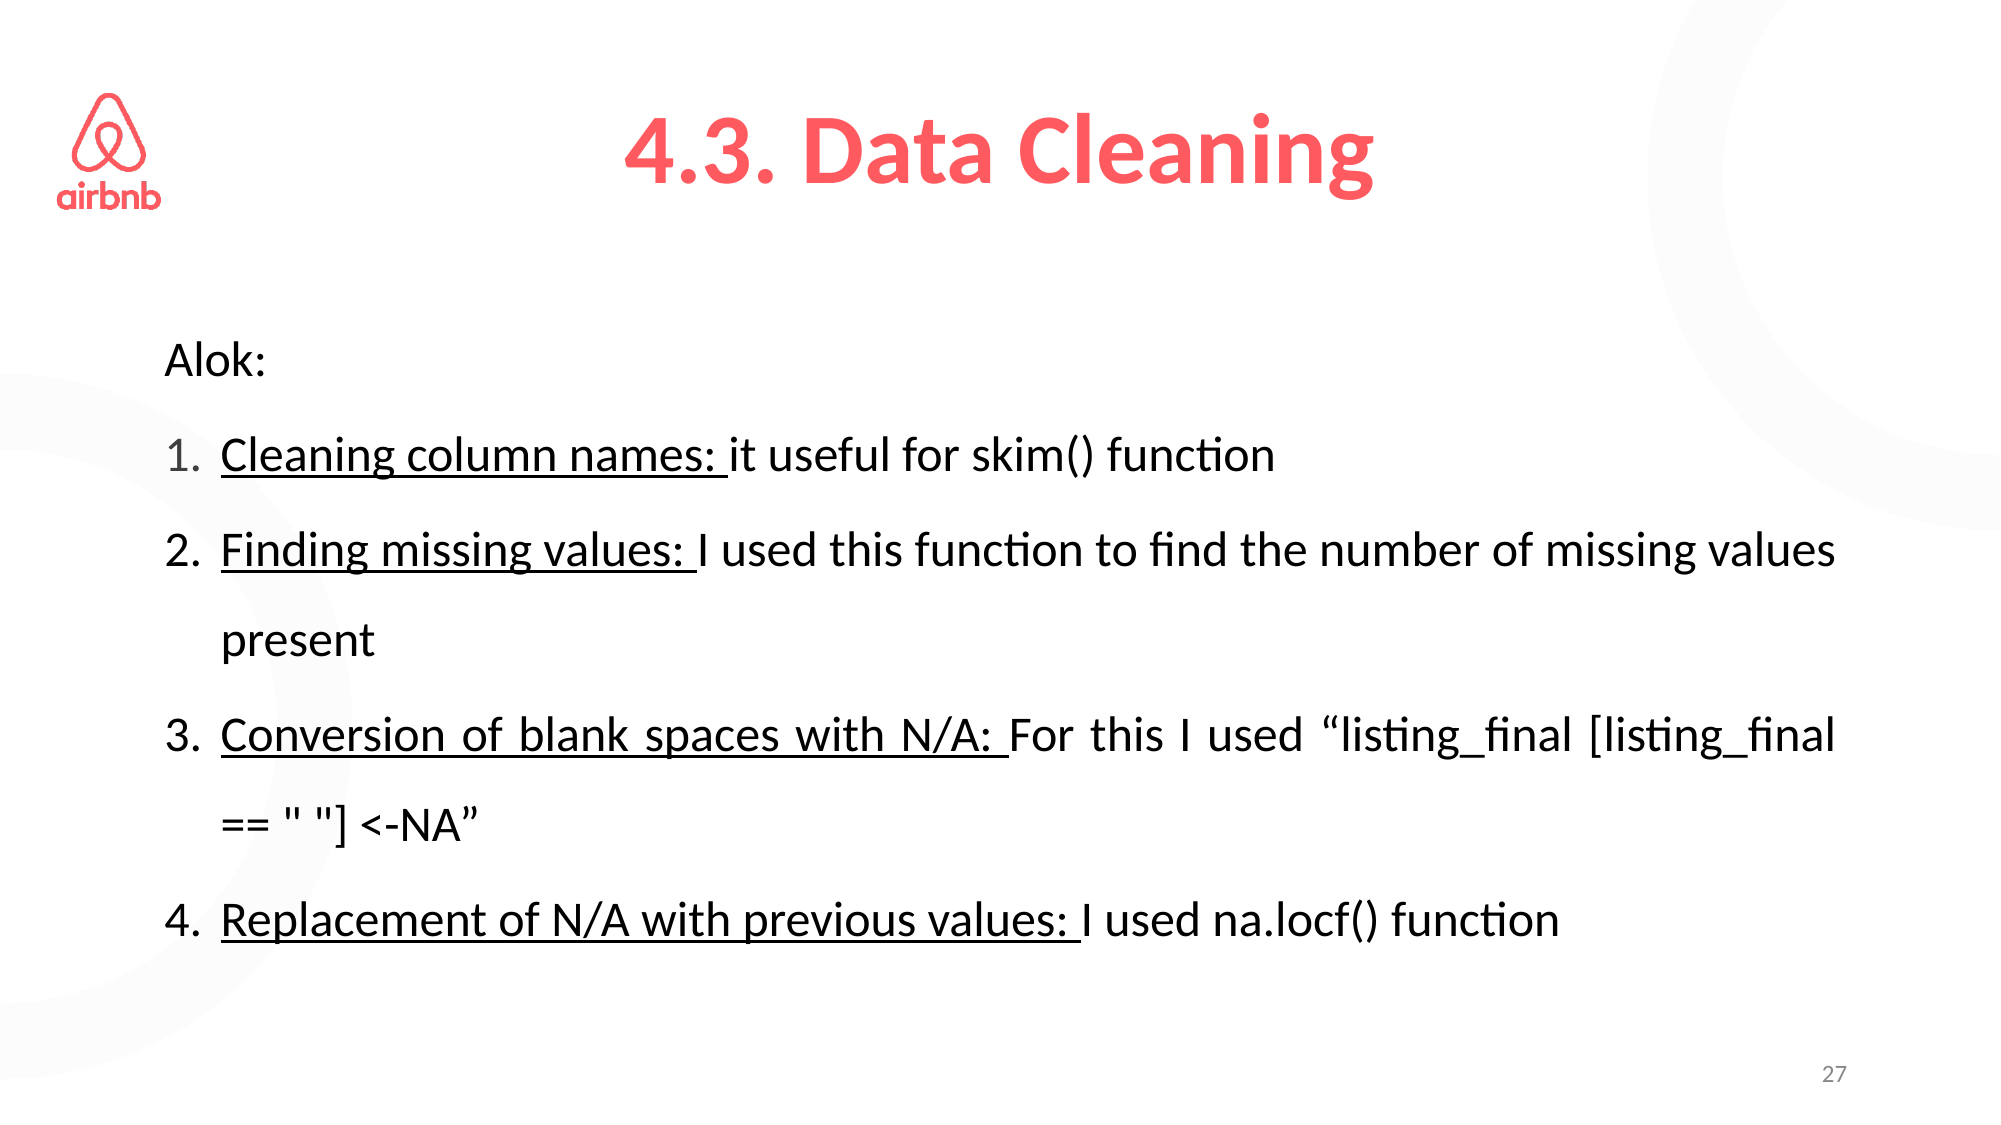

# 4.3. Data Cleaning
Alok:
Cleaning column names: it useful for skim() function
Finding missing values: I used this function to find the number of missing values present
Conversion of blank spaces with N/A: For this I used “listing_final [listing_final == " "] <-NA”
Replacement of N/A with previous values: I used na.locf() function
27